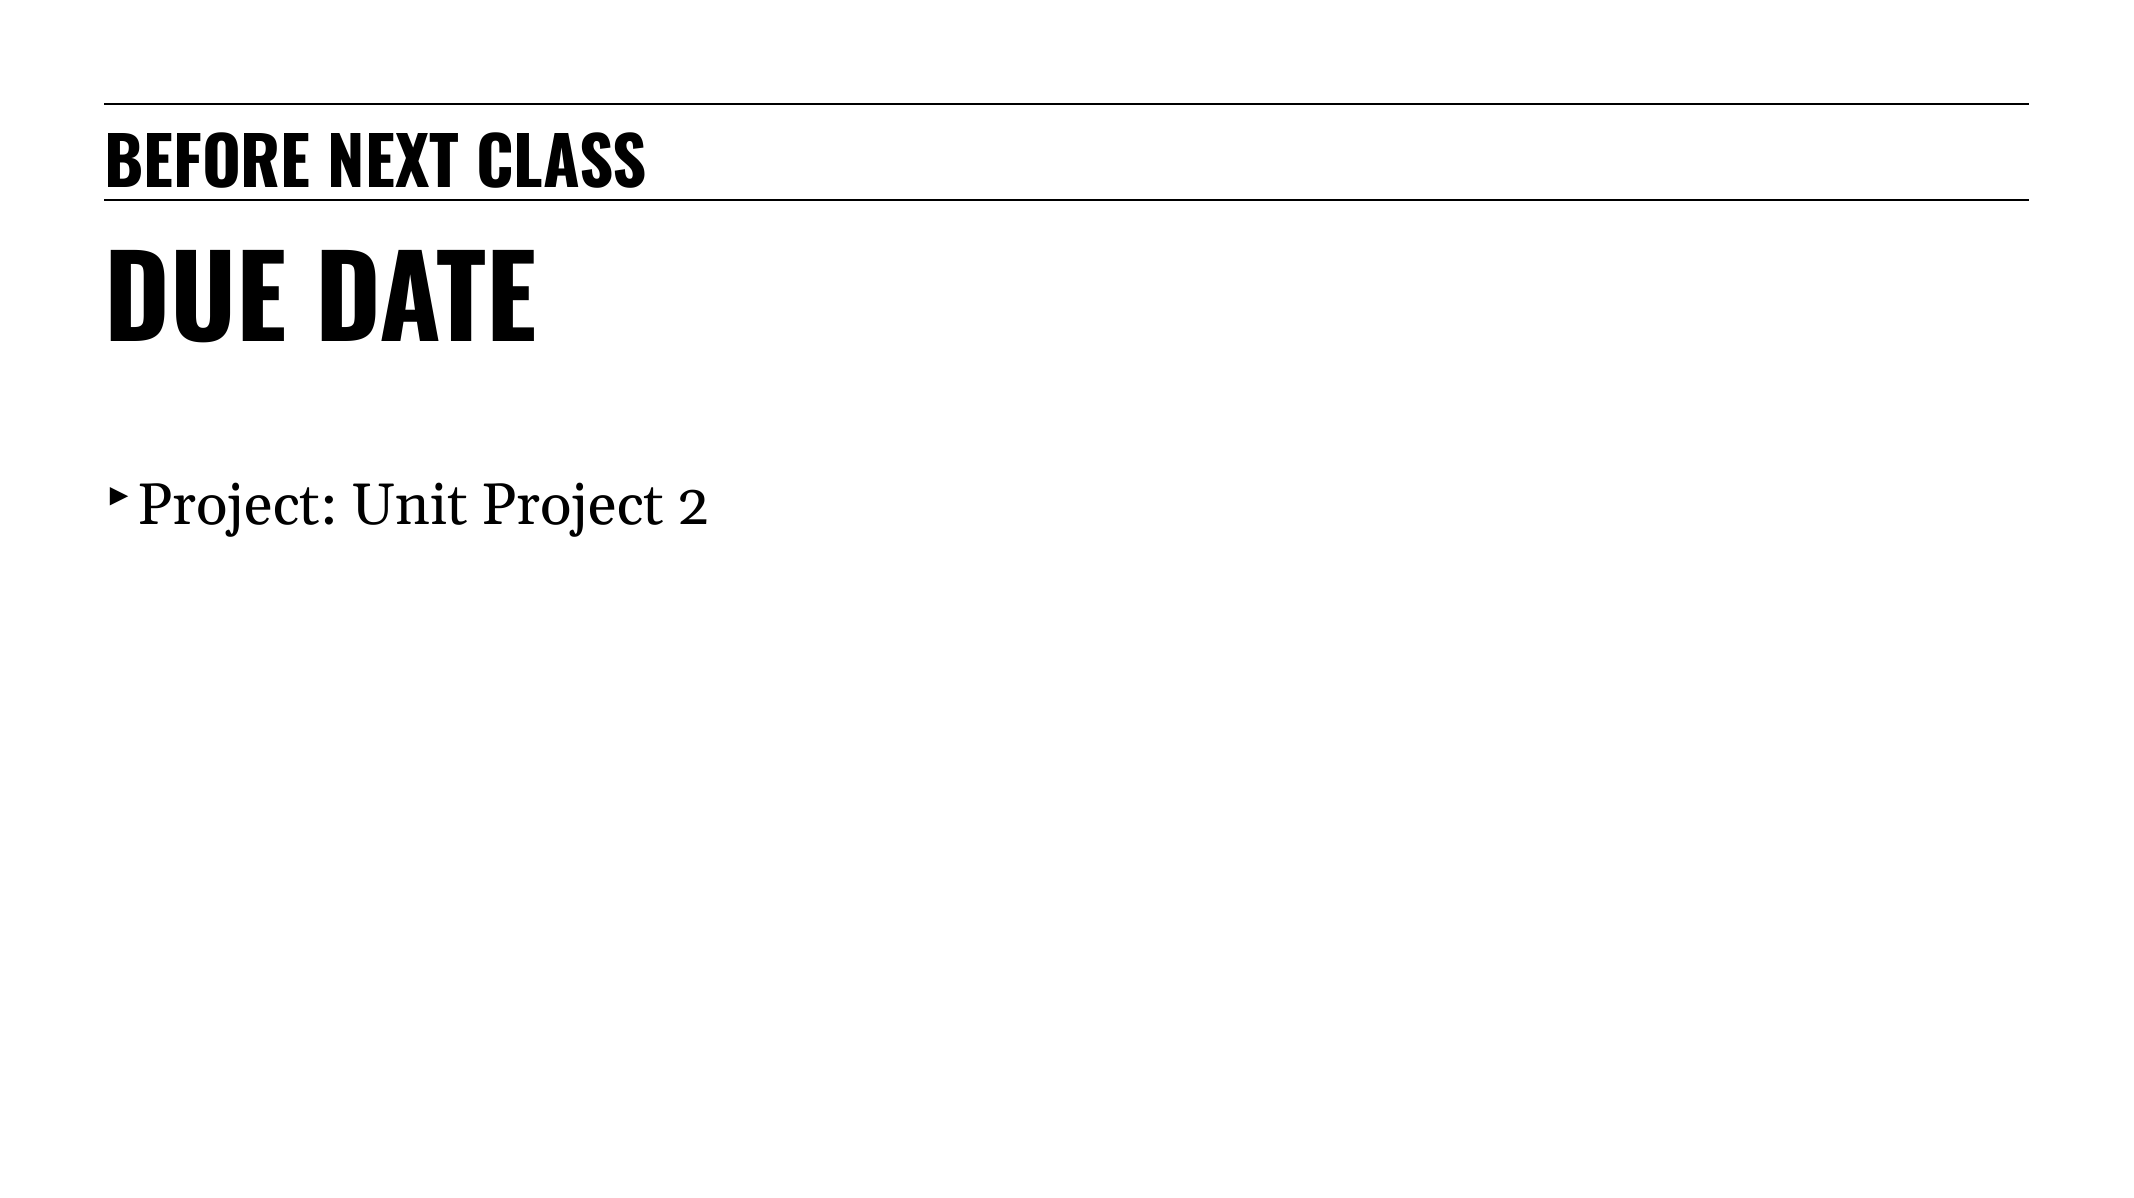

BEFORE NEXT CLASS
# DUE DATE

Project: Unit Project 2